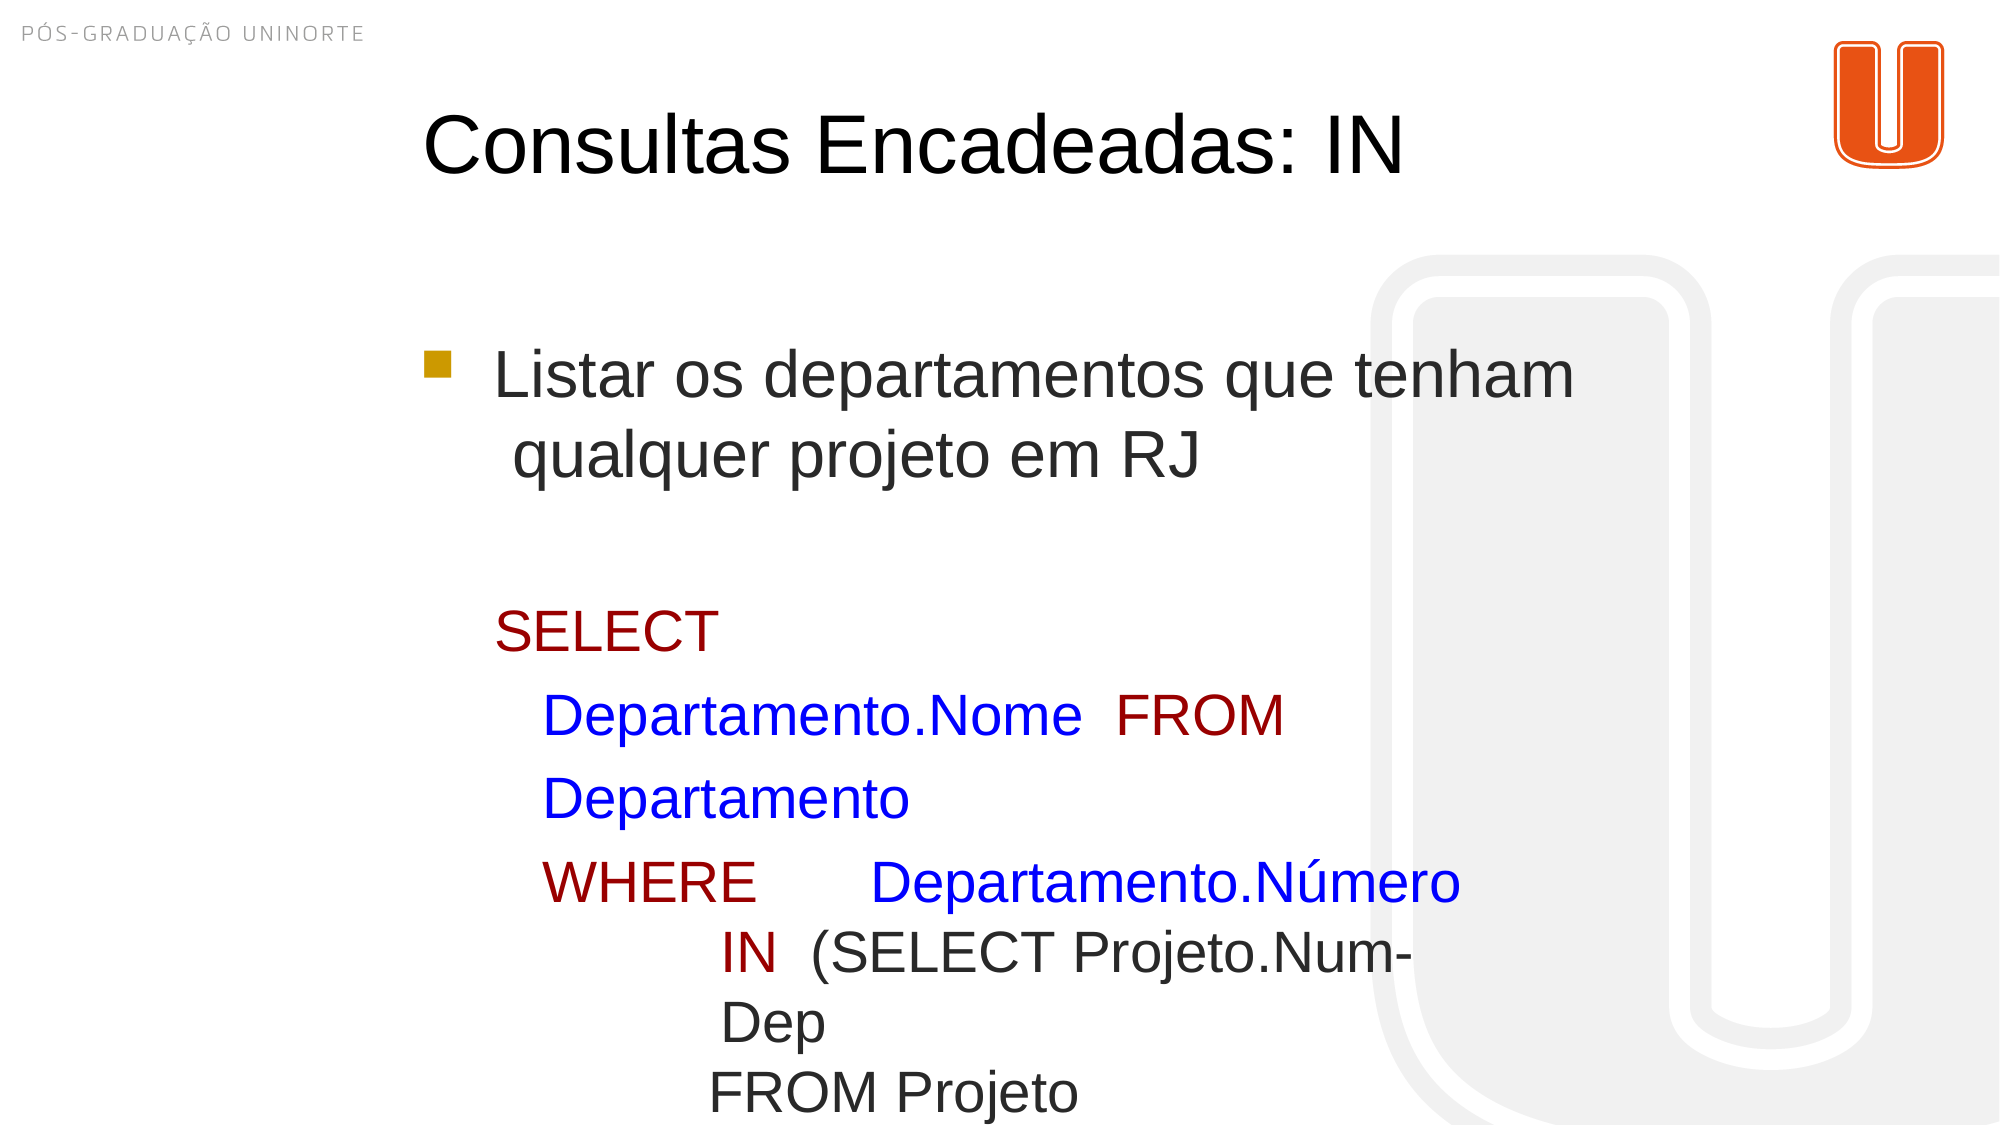

# Consultas Encadeadas: IN
Listar os departamentos que tenham  qualquer projeto em RJ

SELECT	Departamento.Nome  FROM Departamento
WHERE	Departamento.Número IN  (SELECT Projeto.Num-Dep
FROM Projeto
WHERE Projeto.Local = ‘RJ’) ;